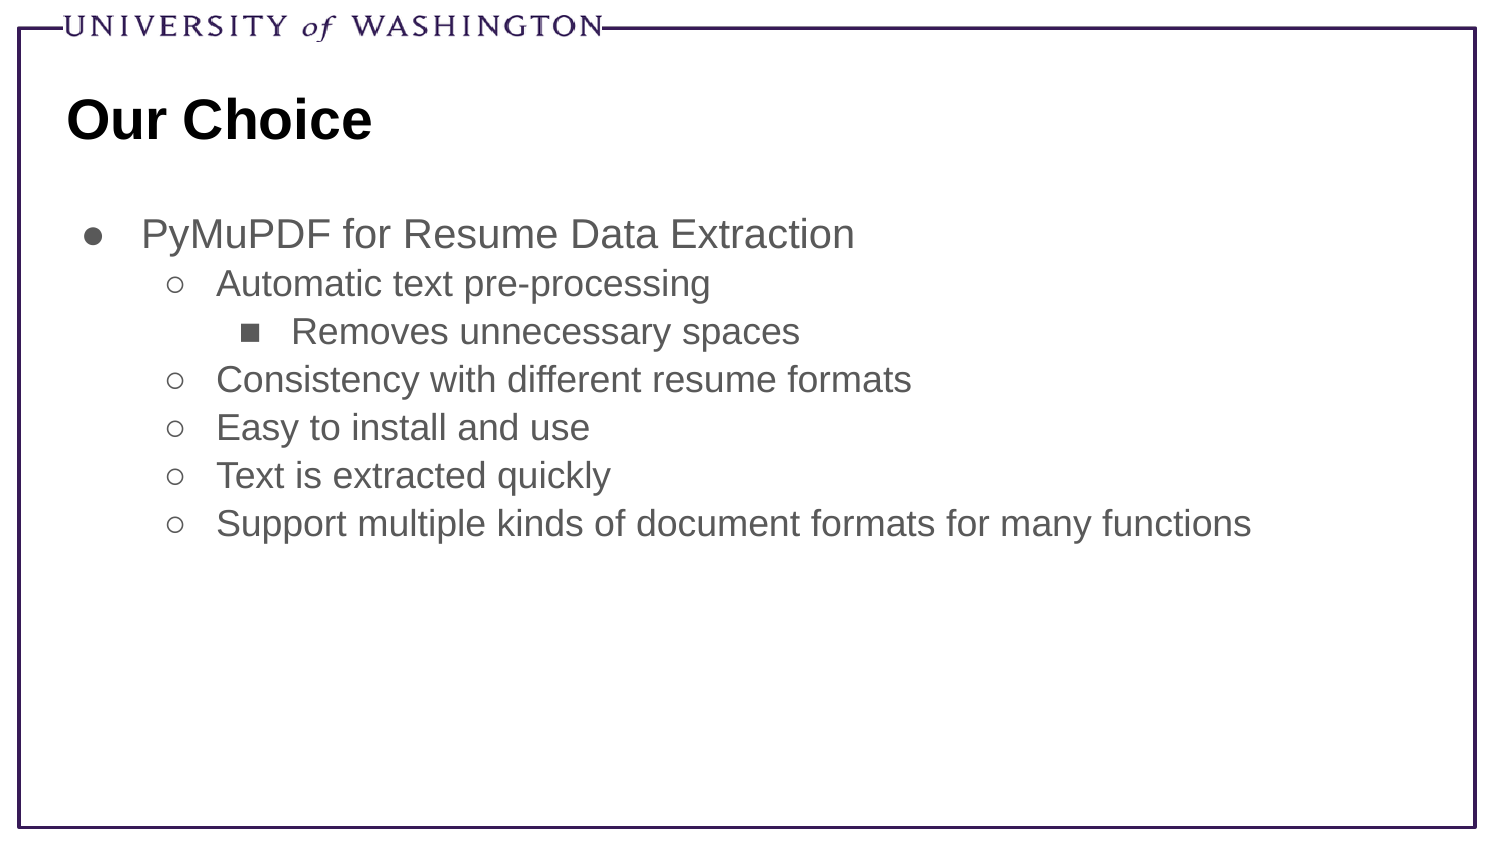

# Our Choice
PyMuPDF for Resume Data Extraction
Automatic text pre-processing
Removes unnecessary spaces
Consistency with different resume formats
Easy to install and use
Text is extracted quickly
Support multiple kinds of document formats for many functions